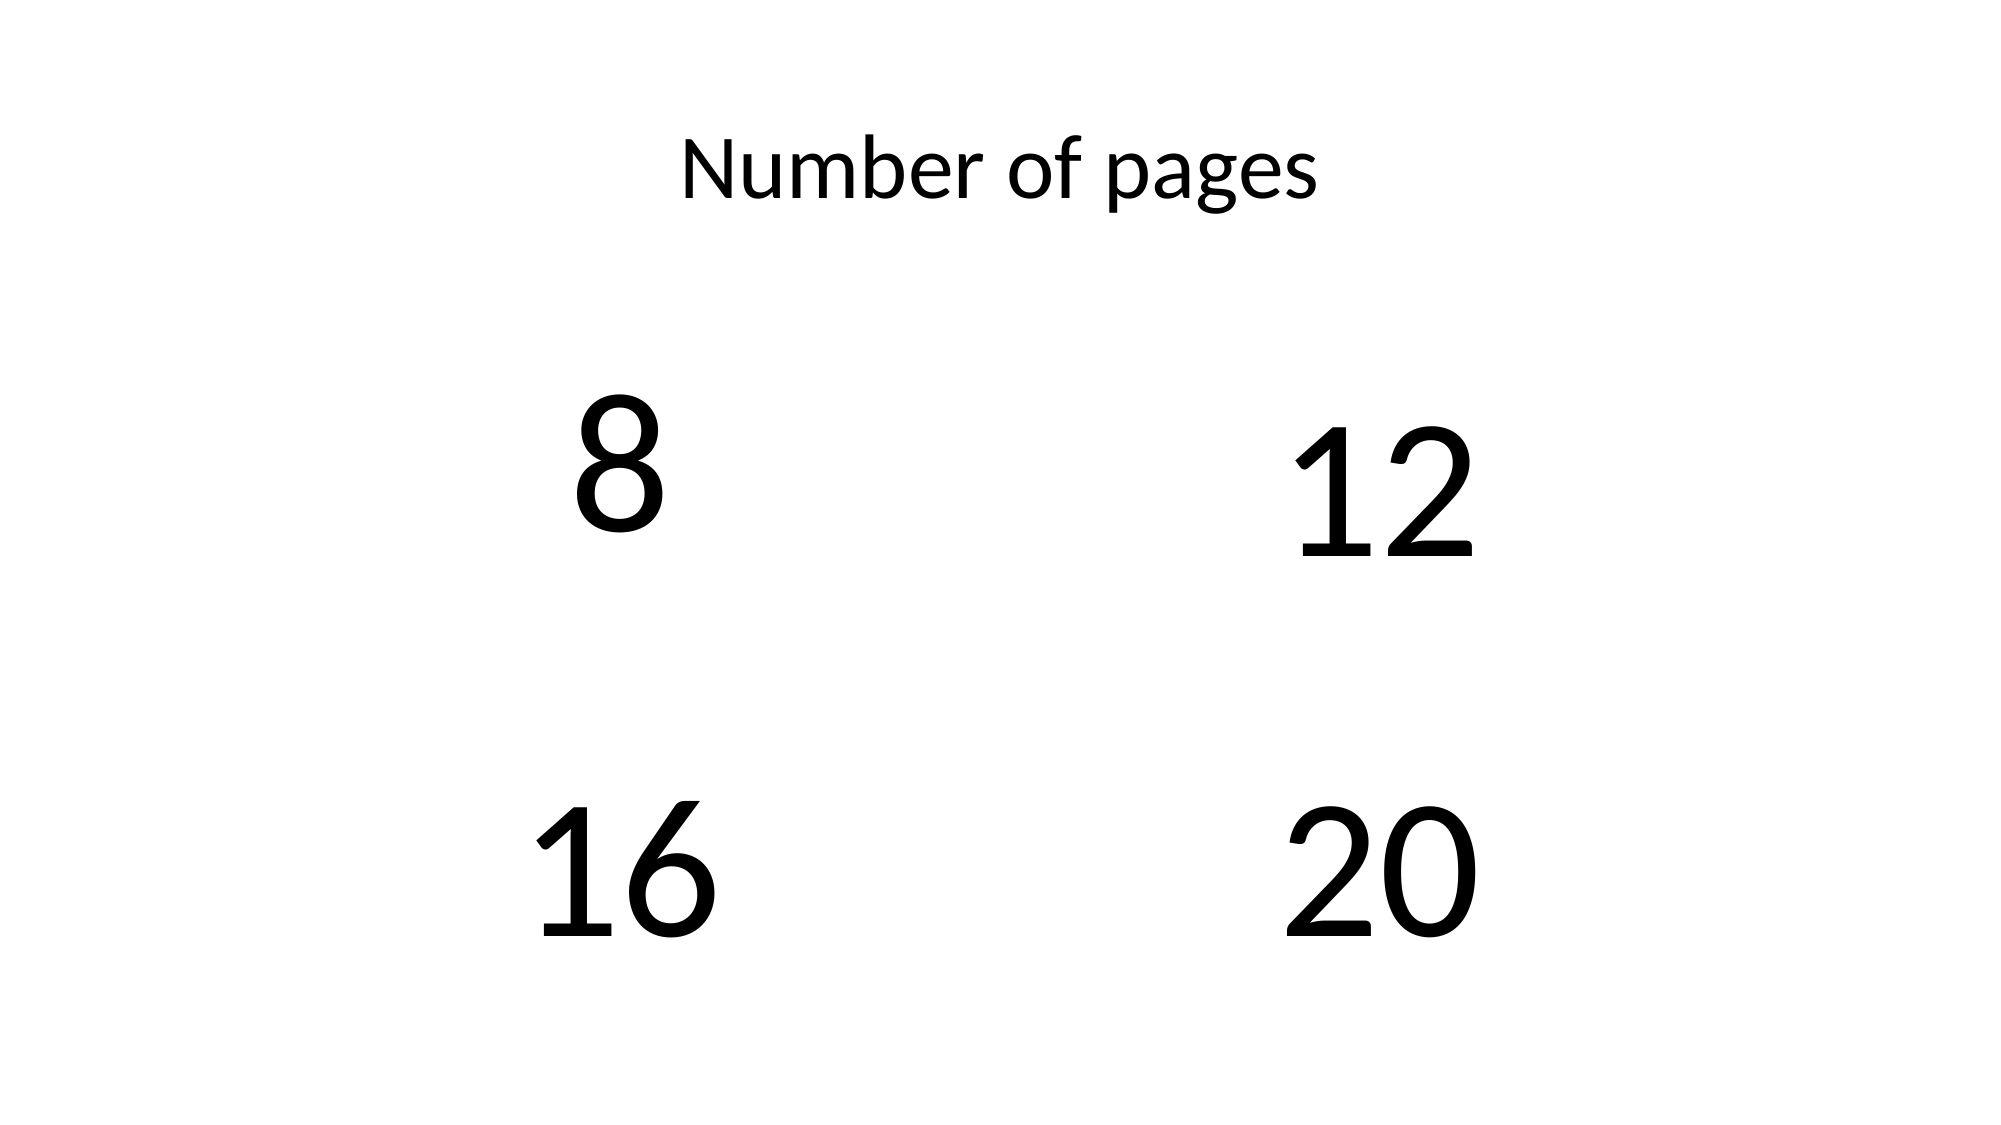

# Number of pages
8
12
16
20